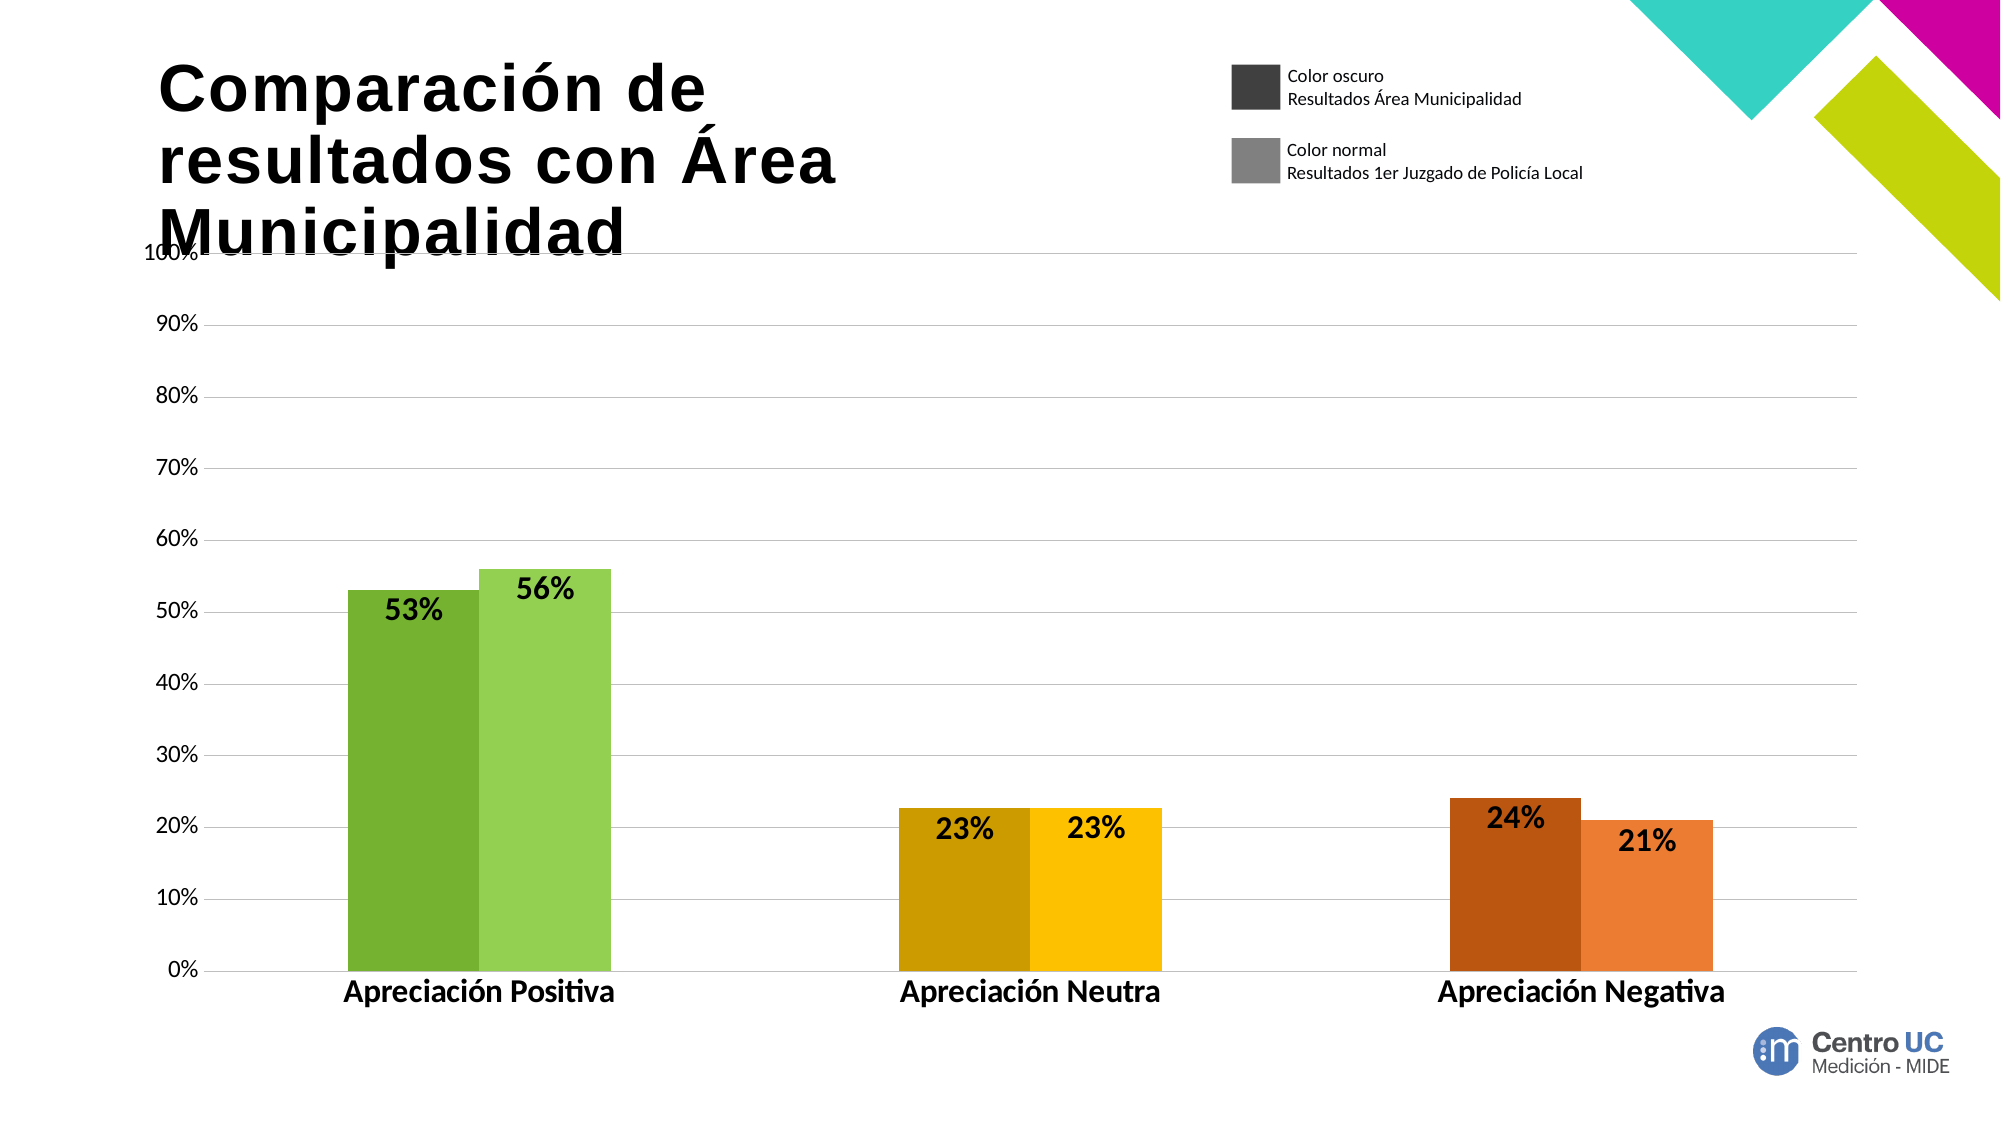

# Comparación de resultados con Área Municipalidad
Color oscuro
Resultados Área Municipalidad

Color normal
Resultados 1er Juzgado de Policía Local

### Chart

| Category | Área | Área madre |
|---|---|---|
| Apreciación Positiva | 0.5315009481890759 | 0.56125 |
| Apreciación Neutra | 0.22709713670311146 | 0.228125 |
| Apreciación Negativa | 0.24140191510781261 | 0.210625 |